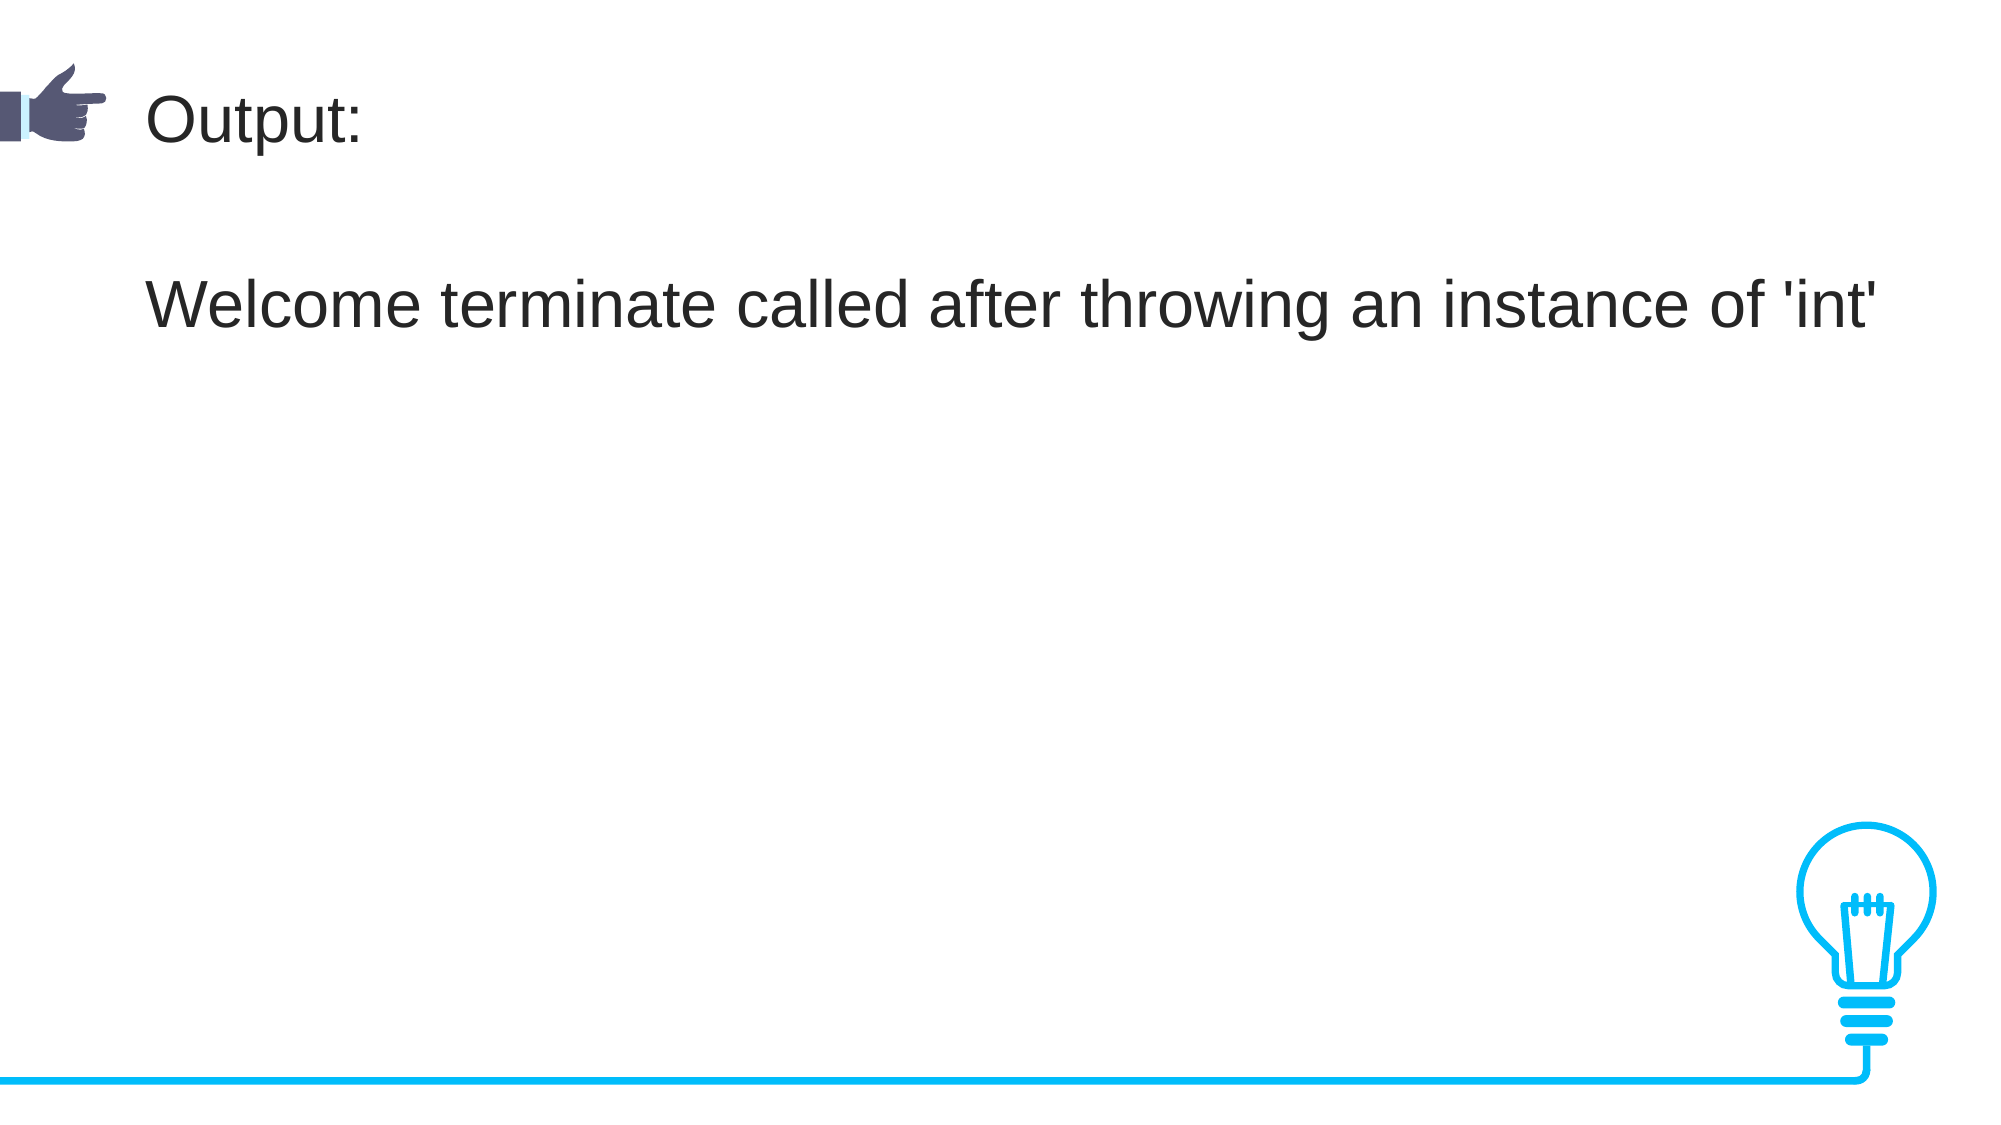

Output:

Welcome terminate called after throwing an instance of 'int'